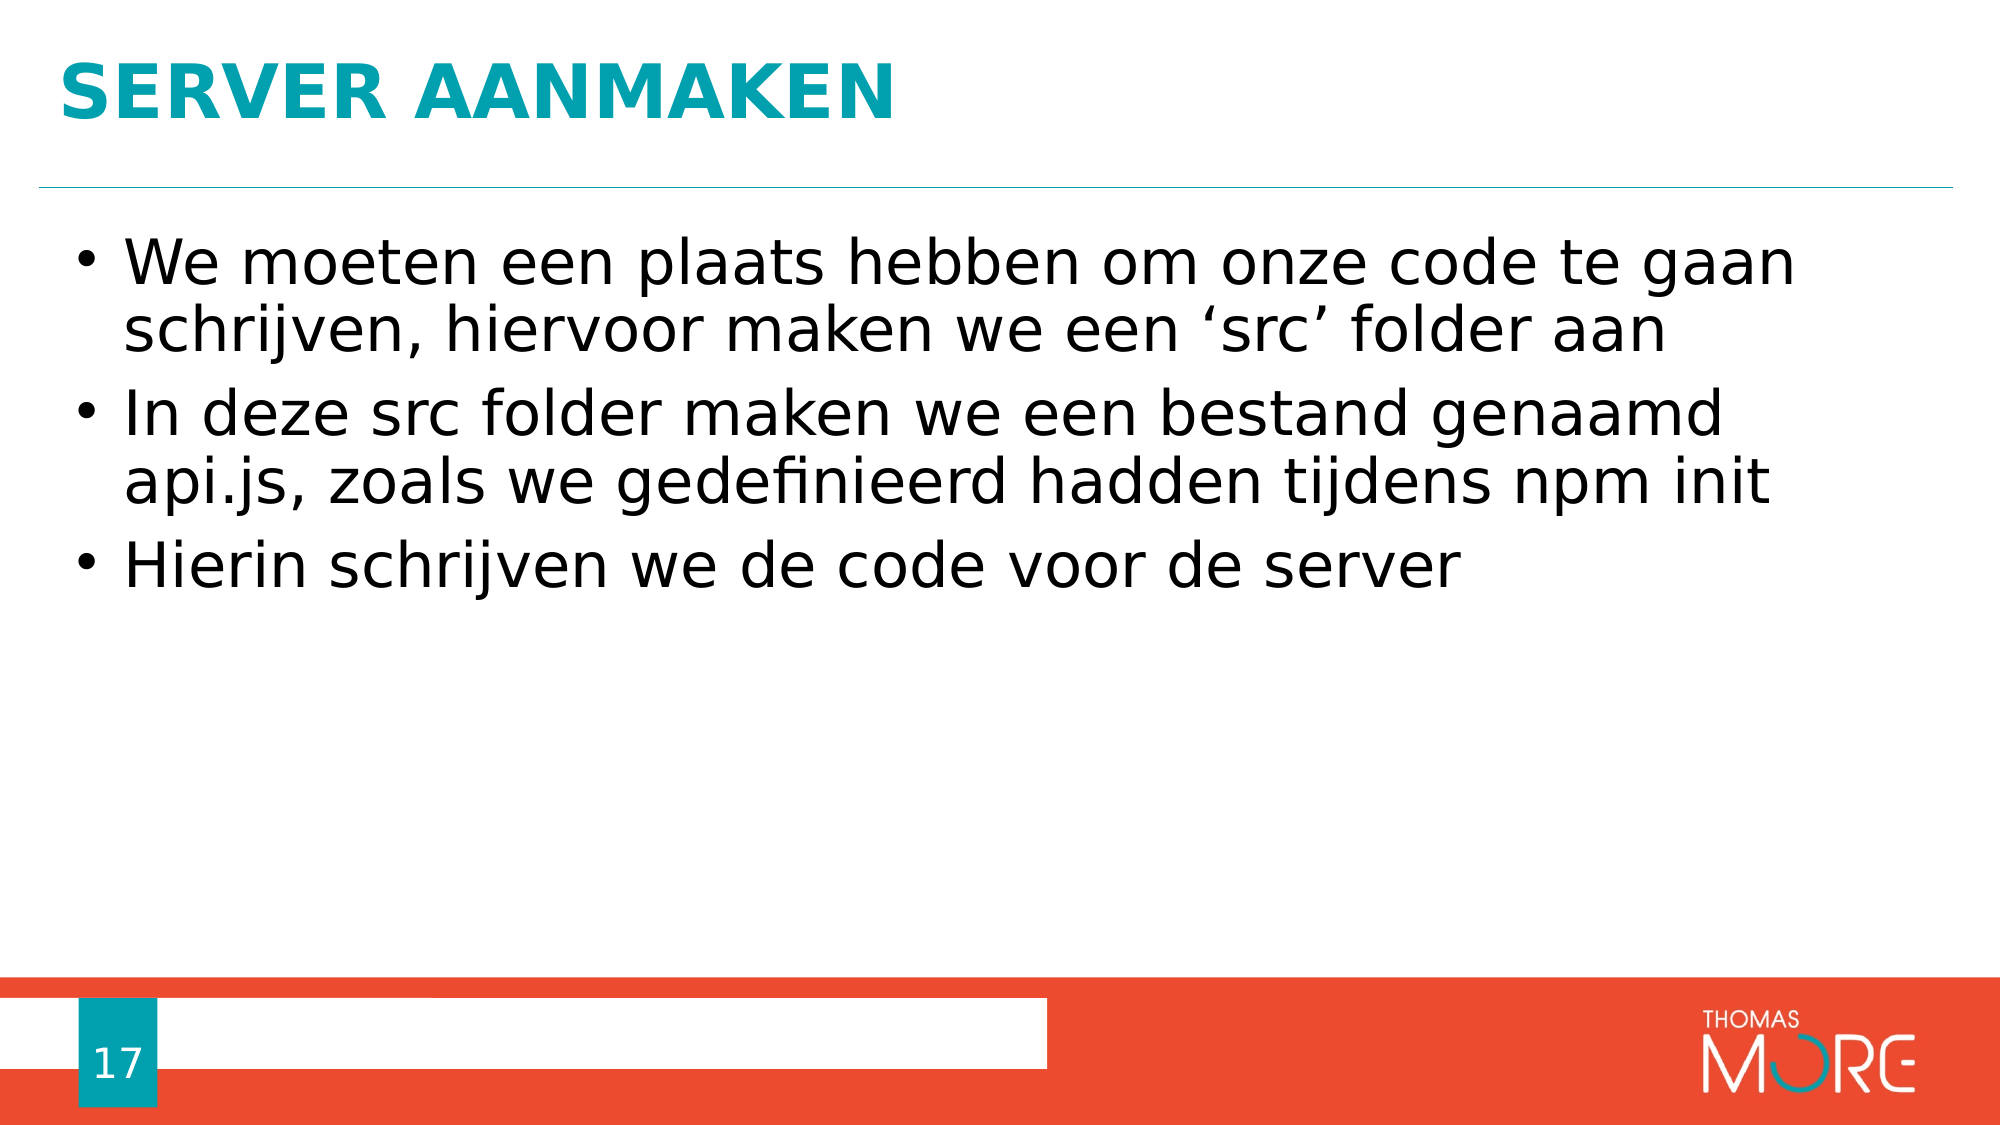

# Server aanmaken
We moeten een plaats hebben om onze code te gaan schrijven, hiervoor maken we een ‘src’ folder aan
In deze src folder maken we een bestand genaamd api.js, zoals we gedefinieerd hadden tijdens npm init
Hierin schrijven we de code voor de server
17